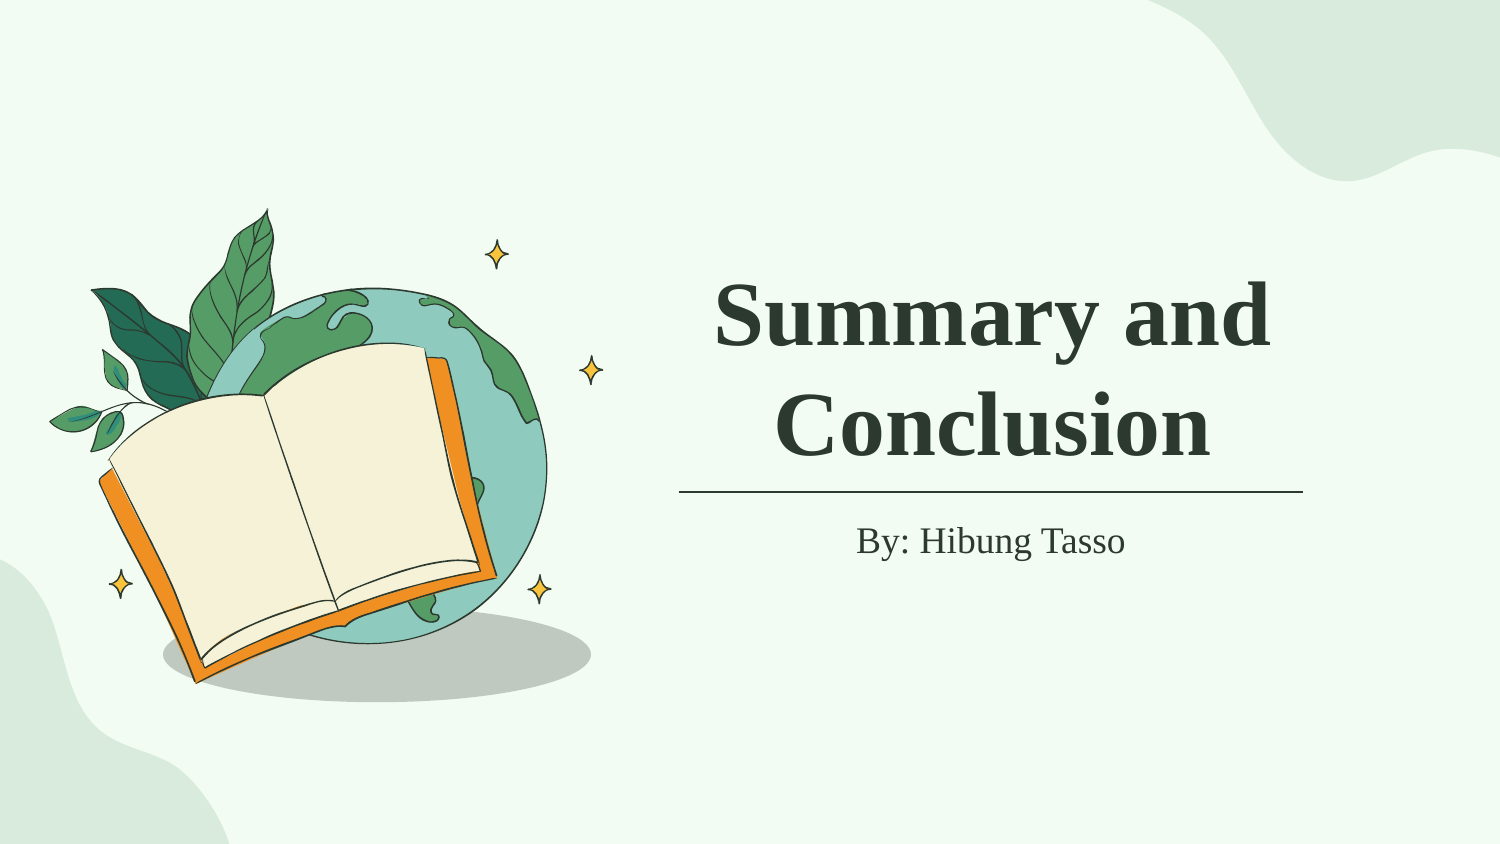

# Summary and Conclusion
By: Hibung Tasso